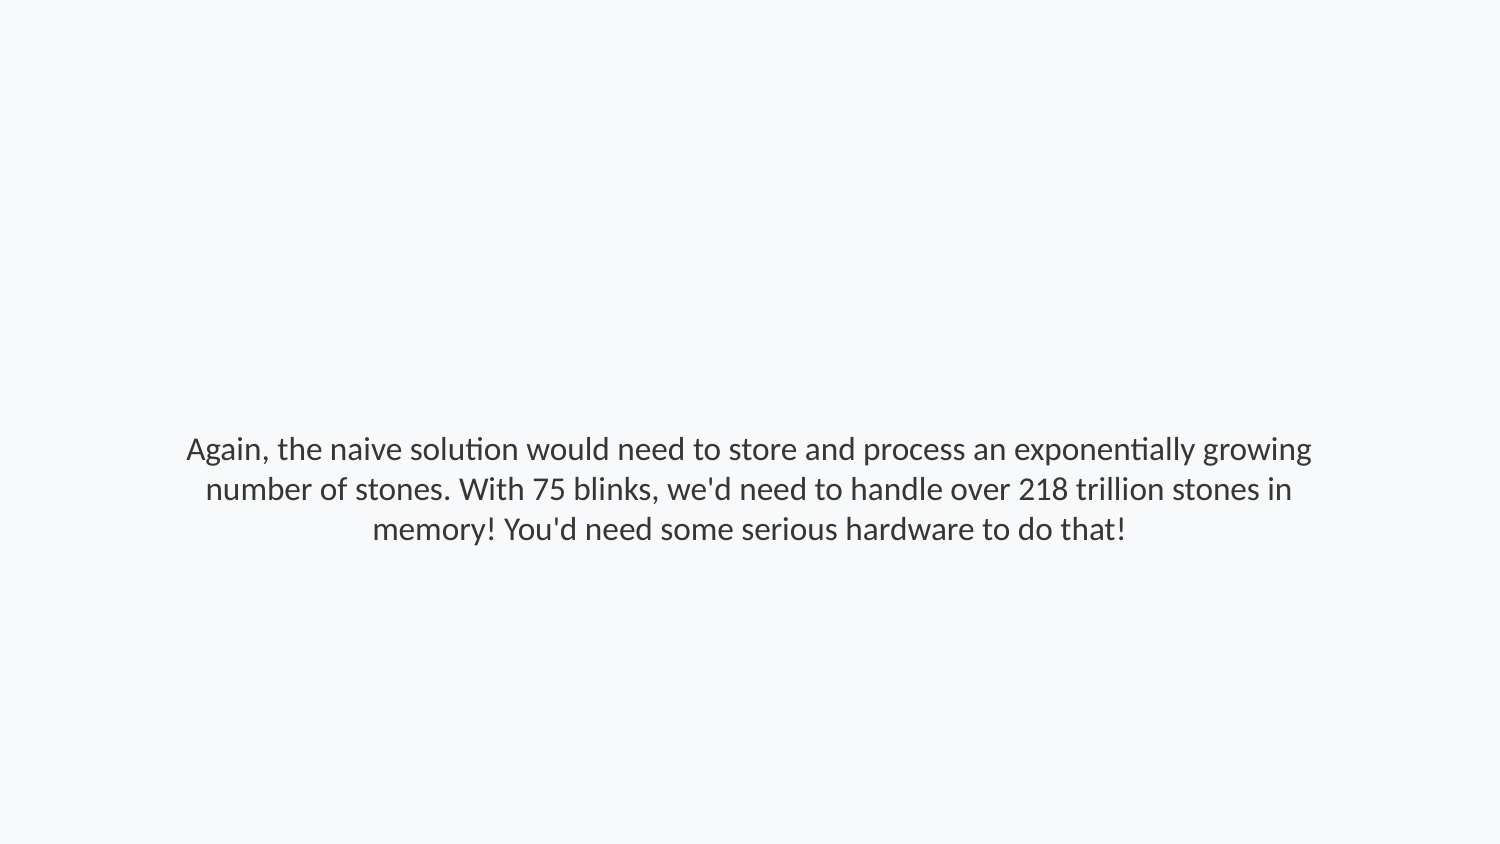

Again, the naive solution would need to store and process an exponentially growing number of stones. With 75 blinks, we'd need to handle over 218 trillion stones in memory! You'd need some serious hardware to do that!
Step 261 of 264